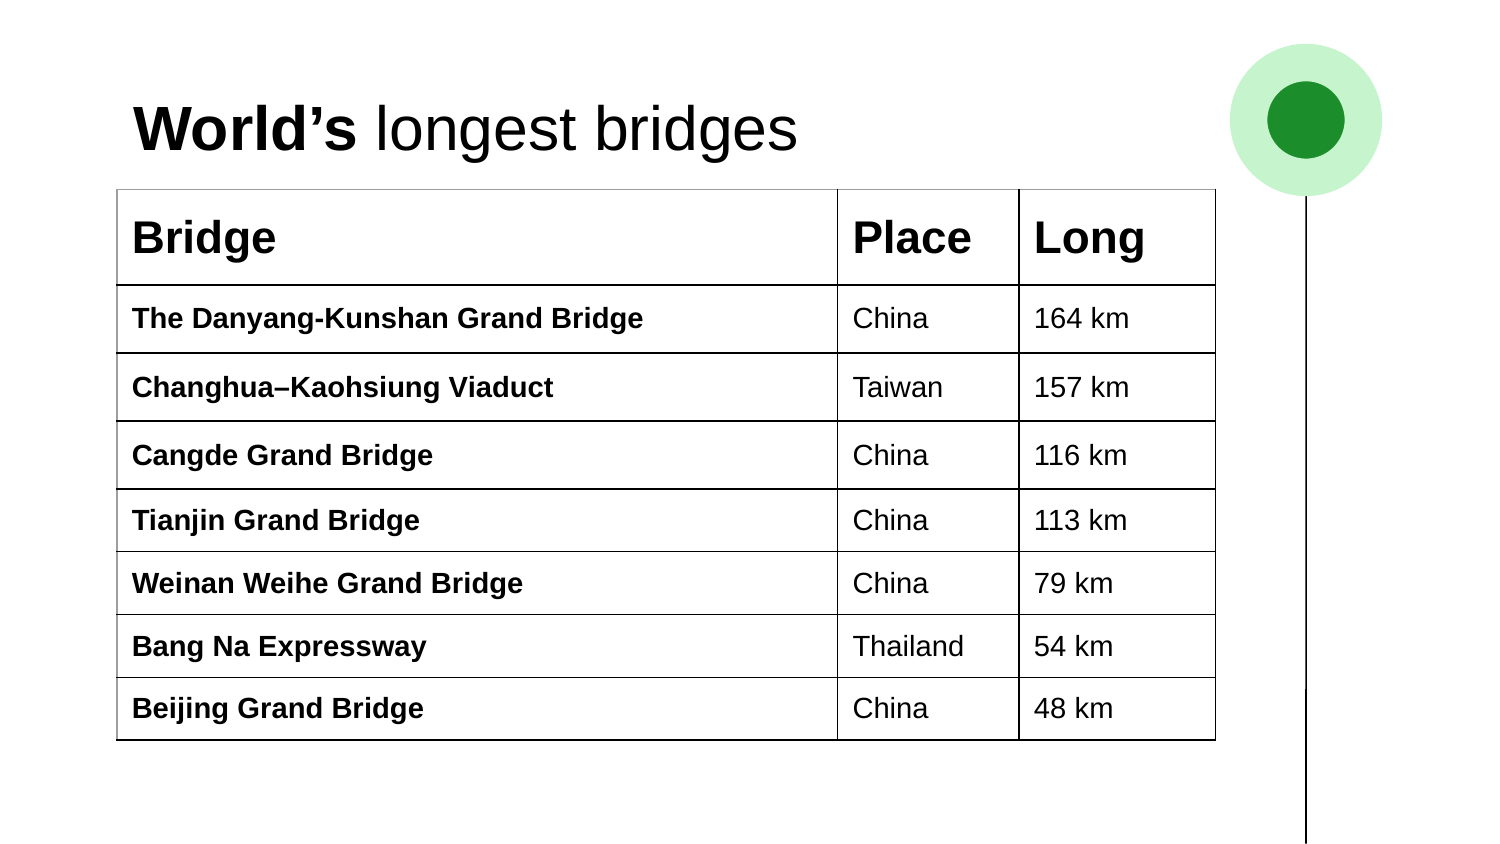

# World’s longest bridges
| Bridge | Place | Long |
| --- | --- | --- |
| The Danyang-Kunshan Grand Bridge | China | 164 km |
| Changhua–Kaohsiung Viaduct | Taiwan | 157 km |
| Cangde Grand Bridge | China | 116 km |
| Tianjin Grand Bridge | China | 113 km |
| Weinan Weihe Grand Bridge | China | 79 km |
| Bang Na Expressway | Thailand | 54 km |
| Beijing Grand Bridge | China | 48 km |